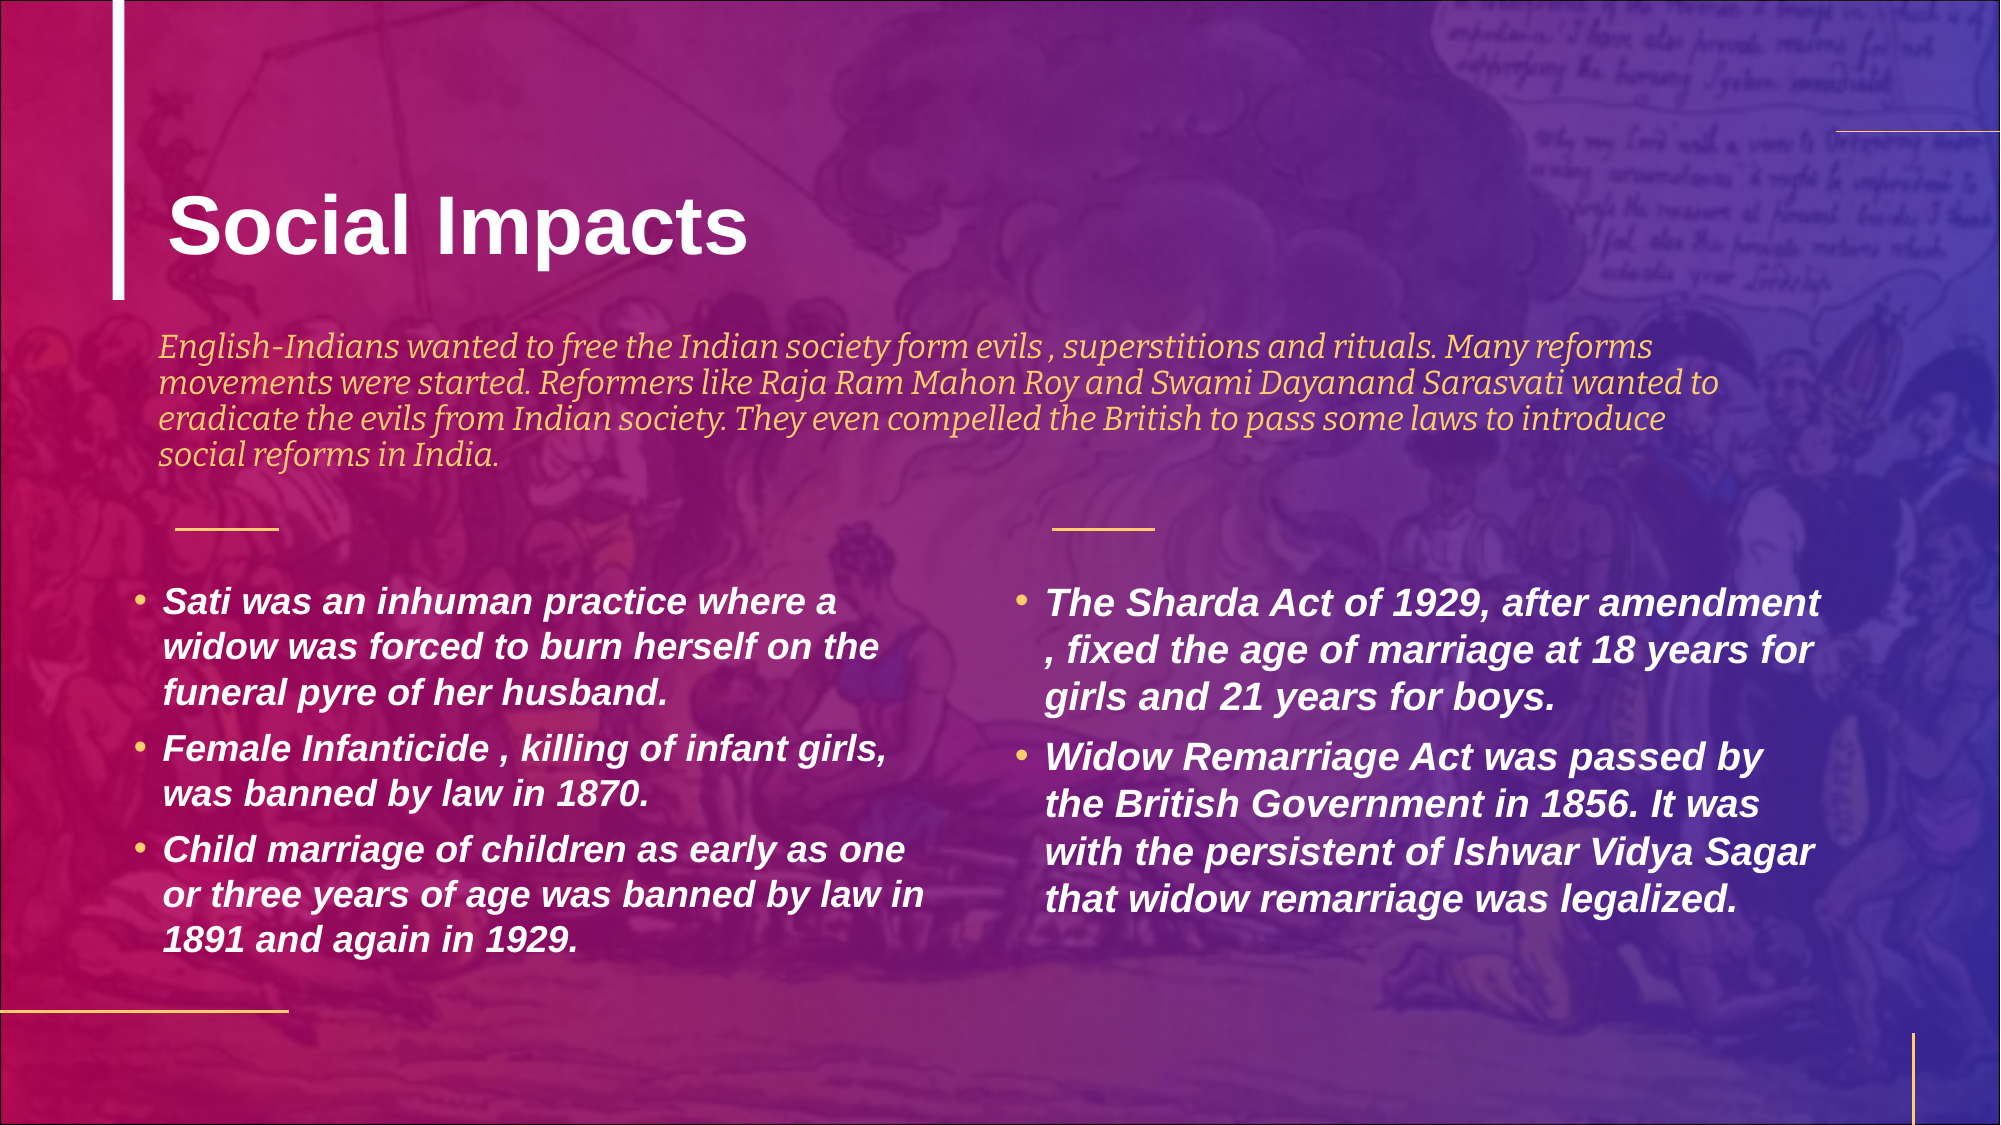

# Social Impacts
English-Indians wanted to free the Indian society form evils , superstitions and rituals. Many reforms movements were started. Reformers like Raja Ram Mahon Roy and Swami Dayanand Sarasvati wanted to eradicate the evils from Indian society. They even compelled the British to pass some laws to introduce social reforms in India.

The Sharda Act of 1929, after amendment , fixed the age of marriage at 18 years for girls and 21 years for boys.
Widow Remarriage Act was passed by the British Government in 1856. It was with the persistent of Ishwar Vidya Sagar that widow remarriage was legalized.

Sati was an inhuman practice where a widow was forced to burn herself on the funeral pyre of her husband.
Female Infanticide , killing of infant girls, was banned by law in 1870.
Child marriage of children as early as one or three years of age was banned by law in 1891 and again in 1929.